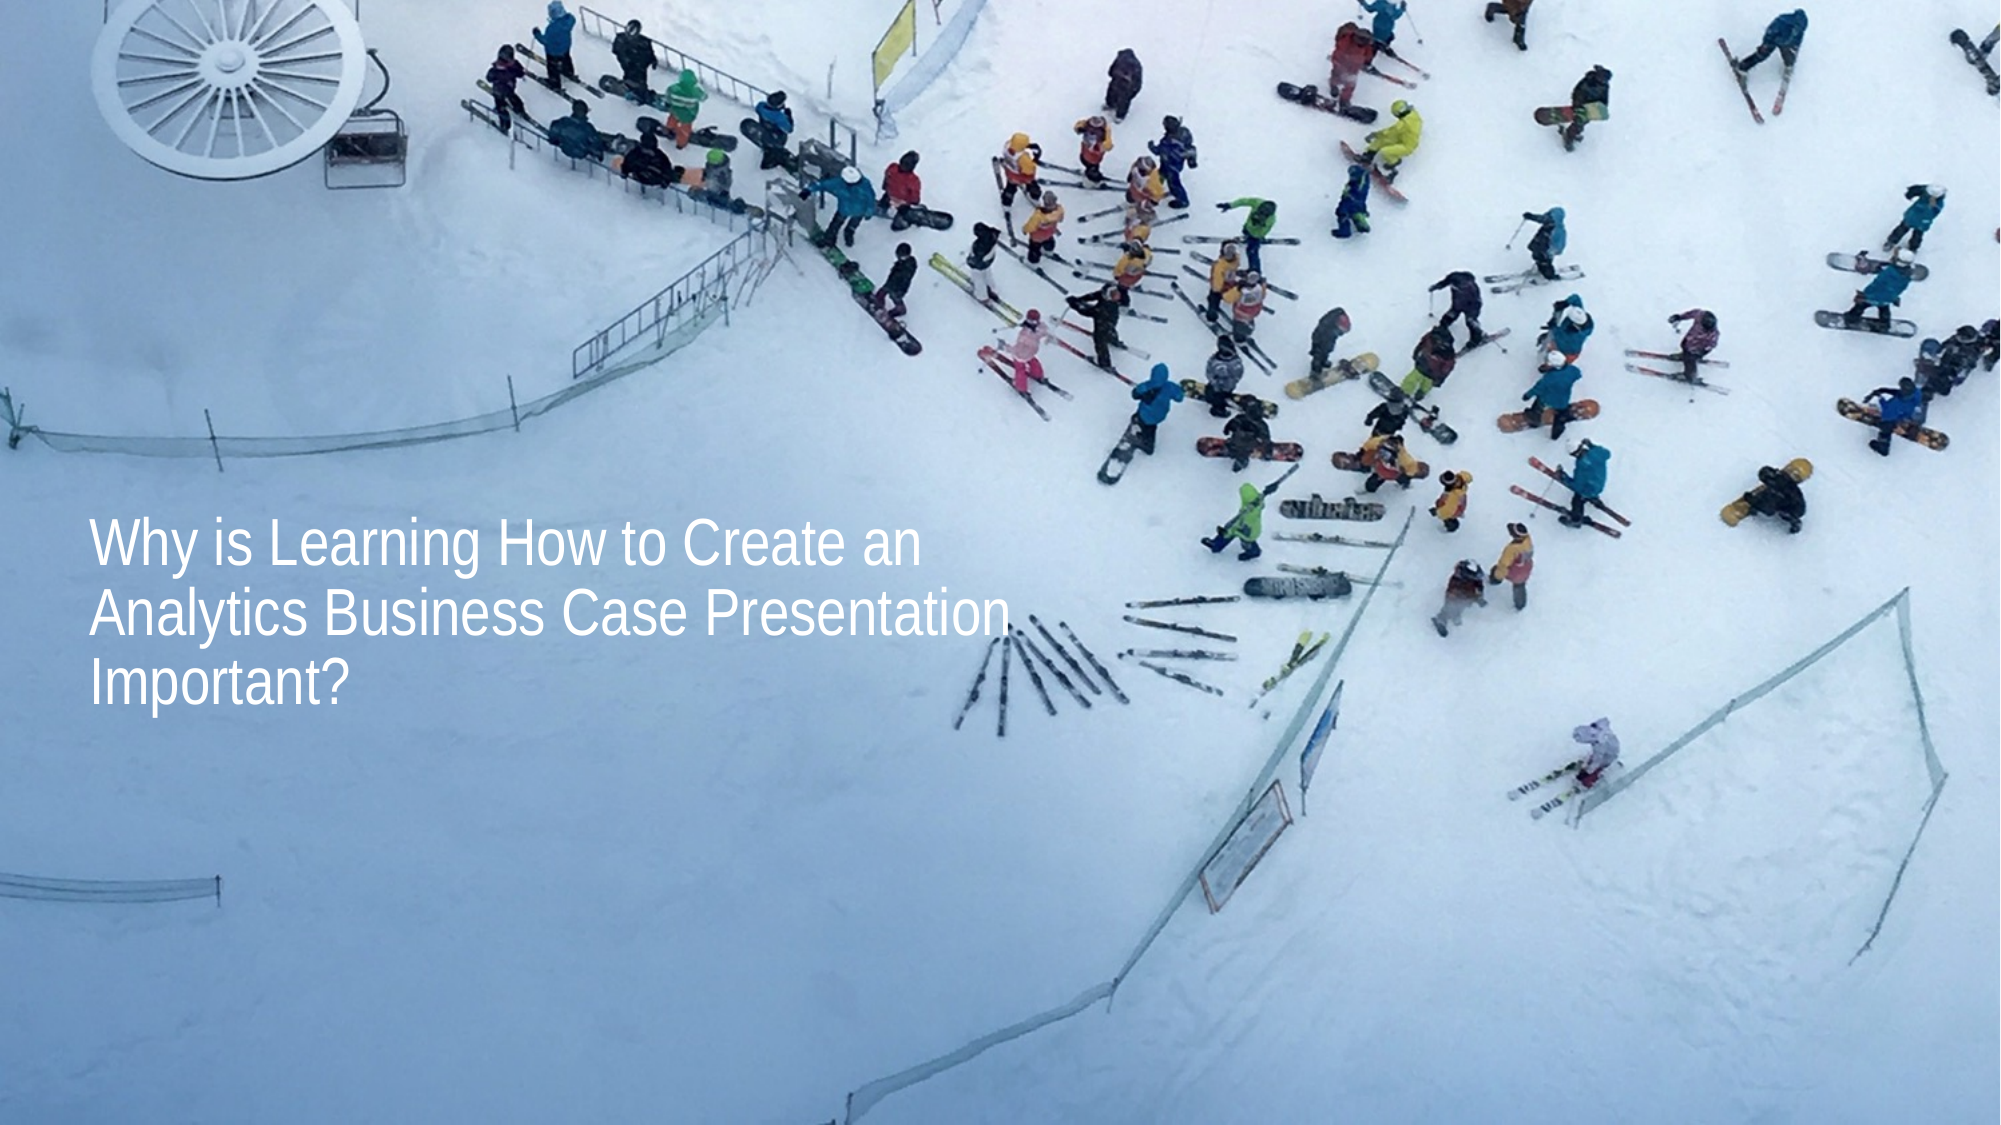

# Why is Learning How to Create an Analytics Business Case Presentation Important?